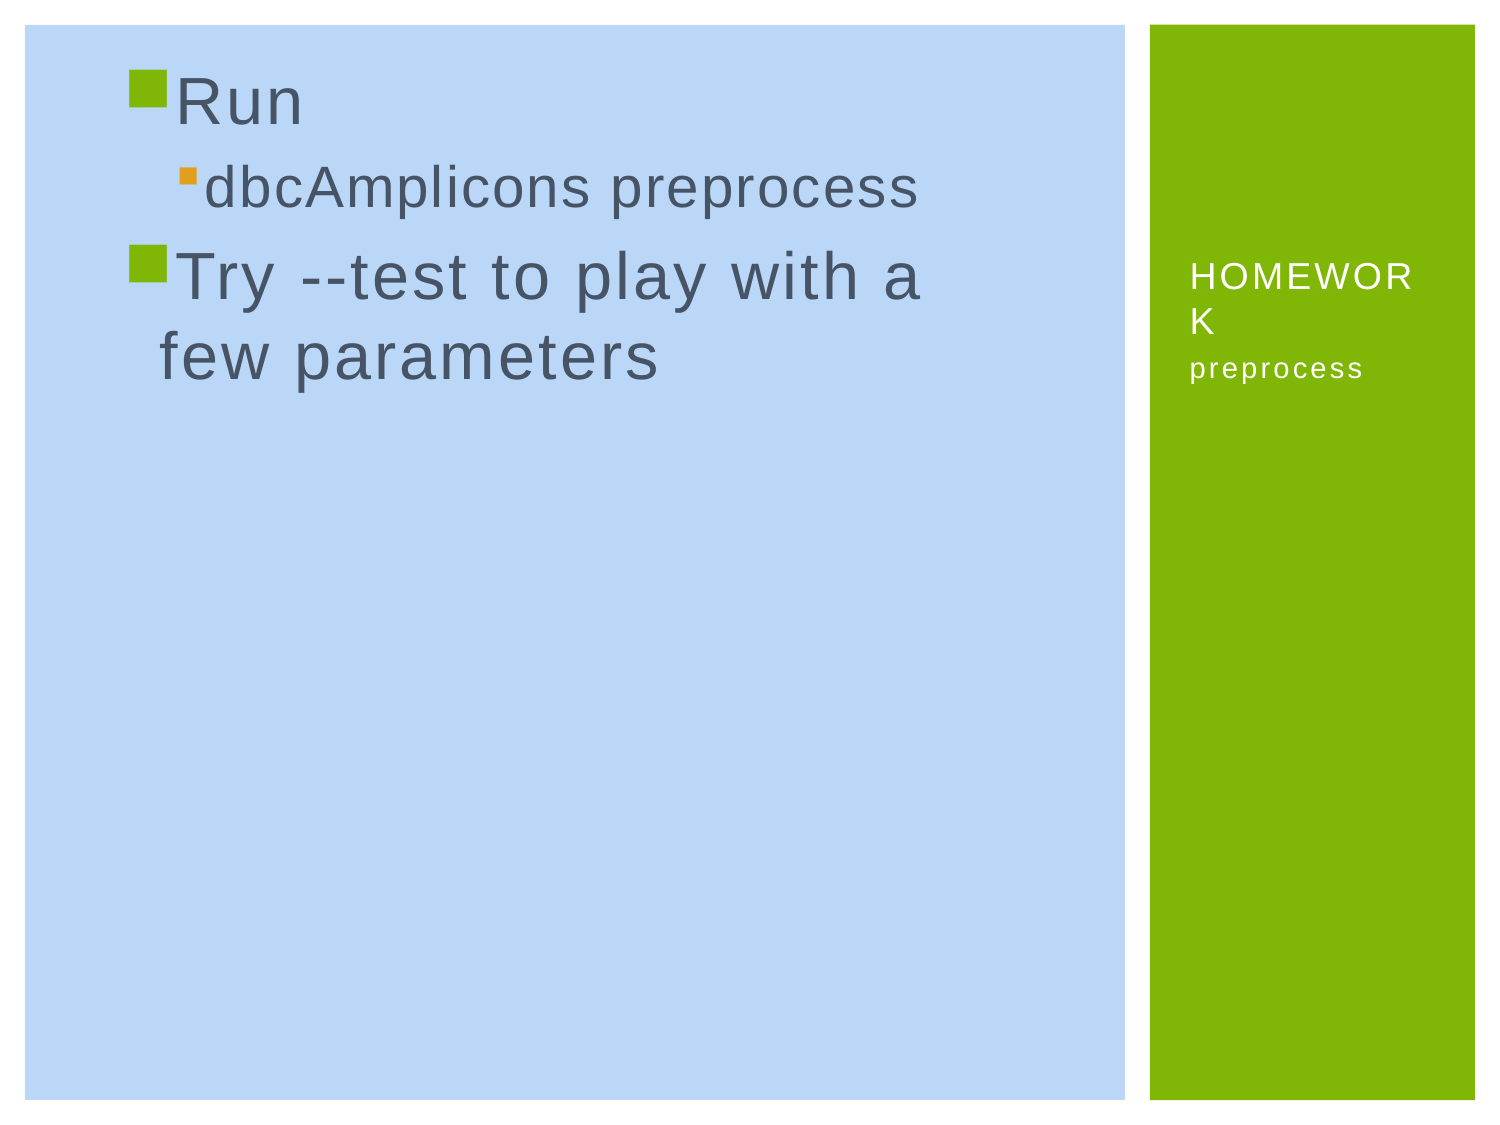

Run
dbcAmplicons preprocess
Try --test to play with a few parameters
# homework
preprocess